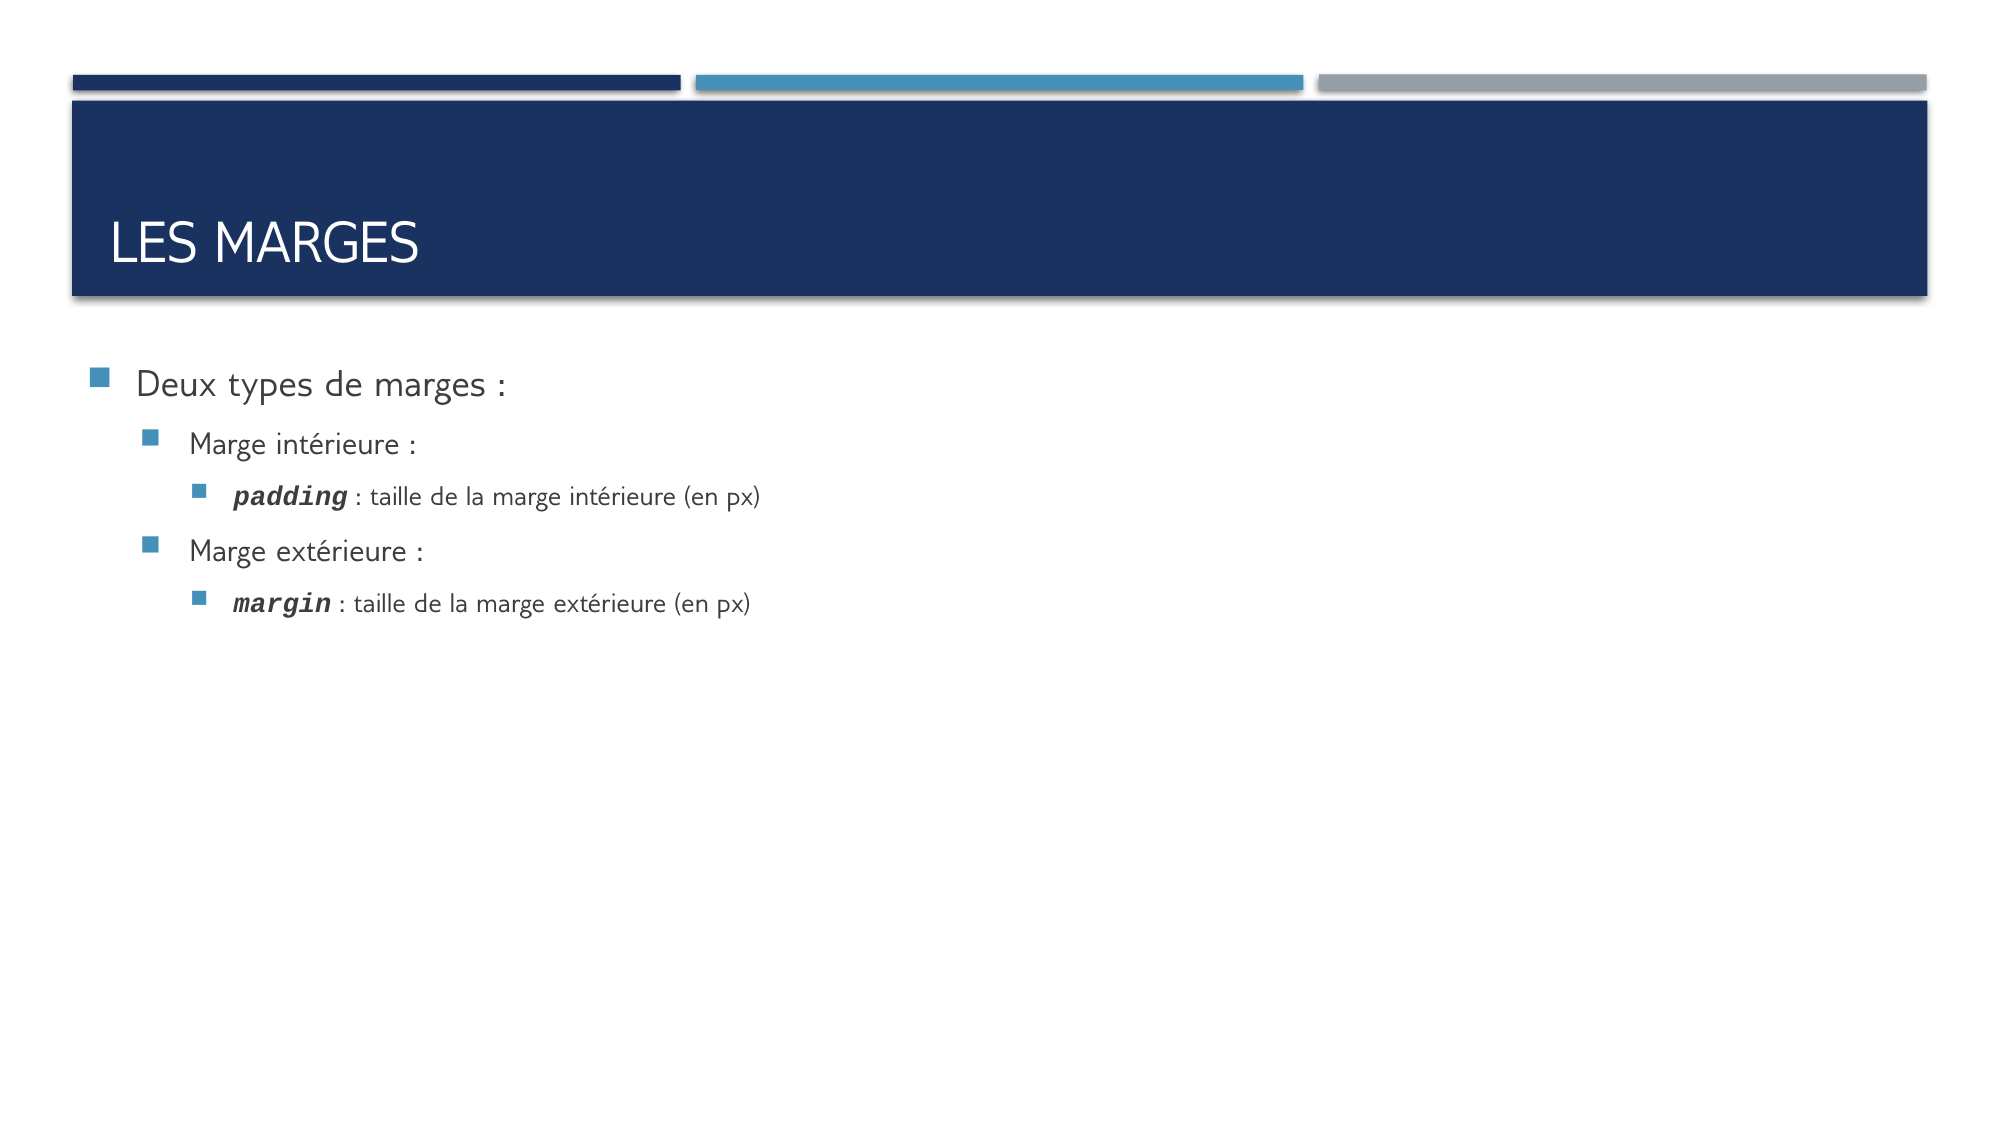

Deux types de marges :
Marge intérieure :
padding : taille de la marge intérieure (en px)
Marge extérieure :
margin : taille de la marge extérieure (en px)
# Les marges